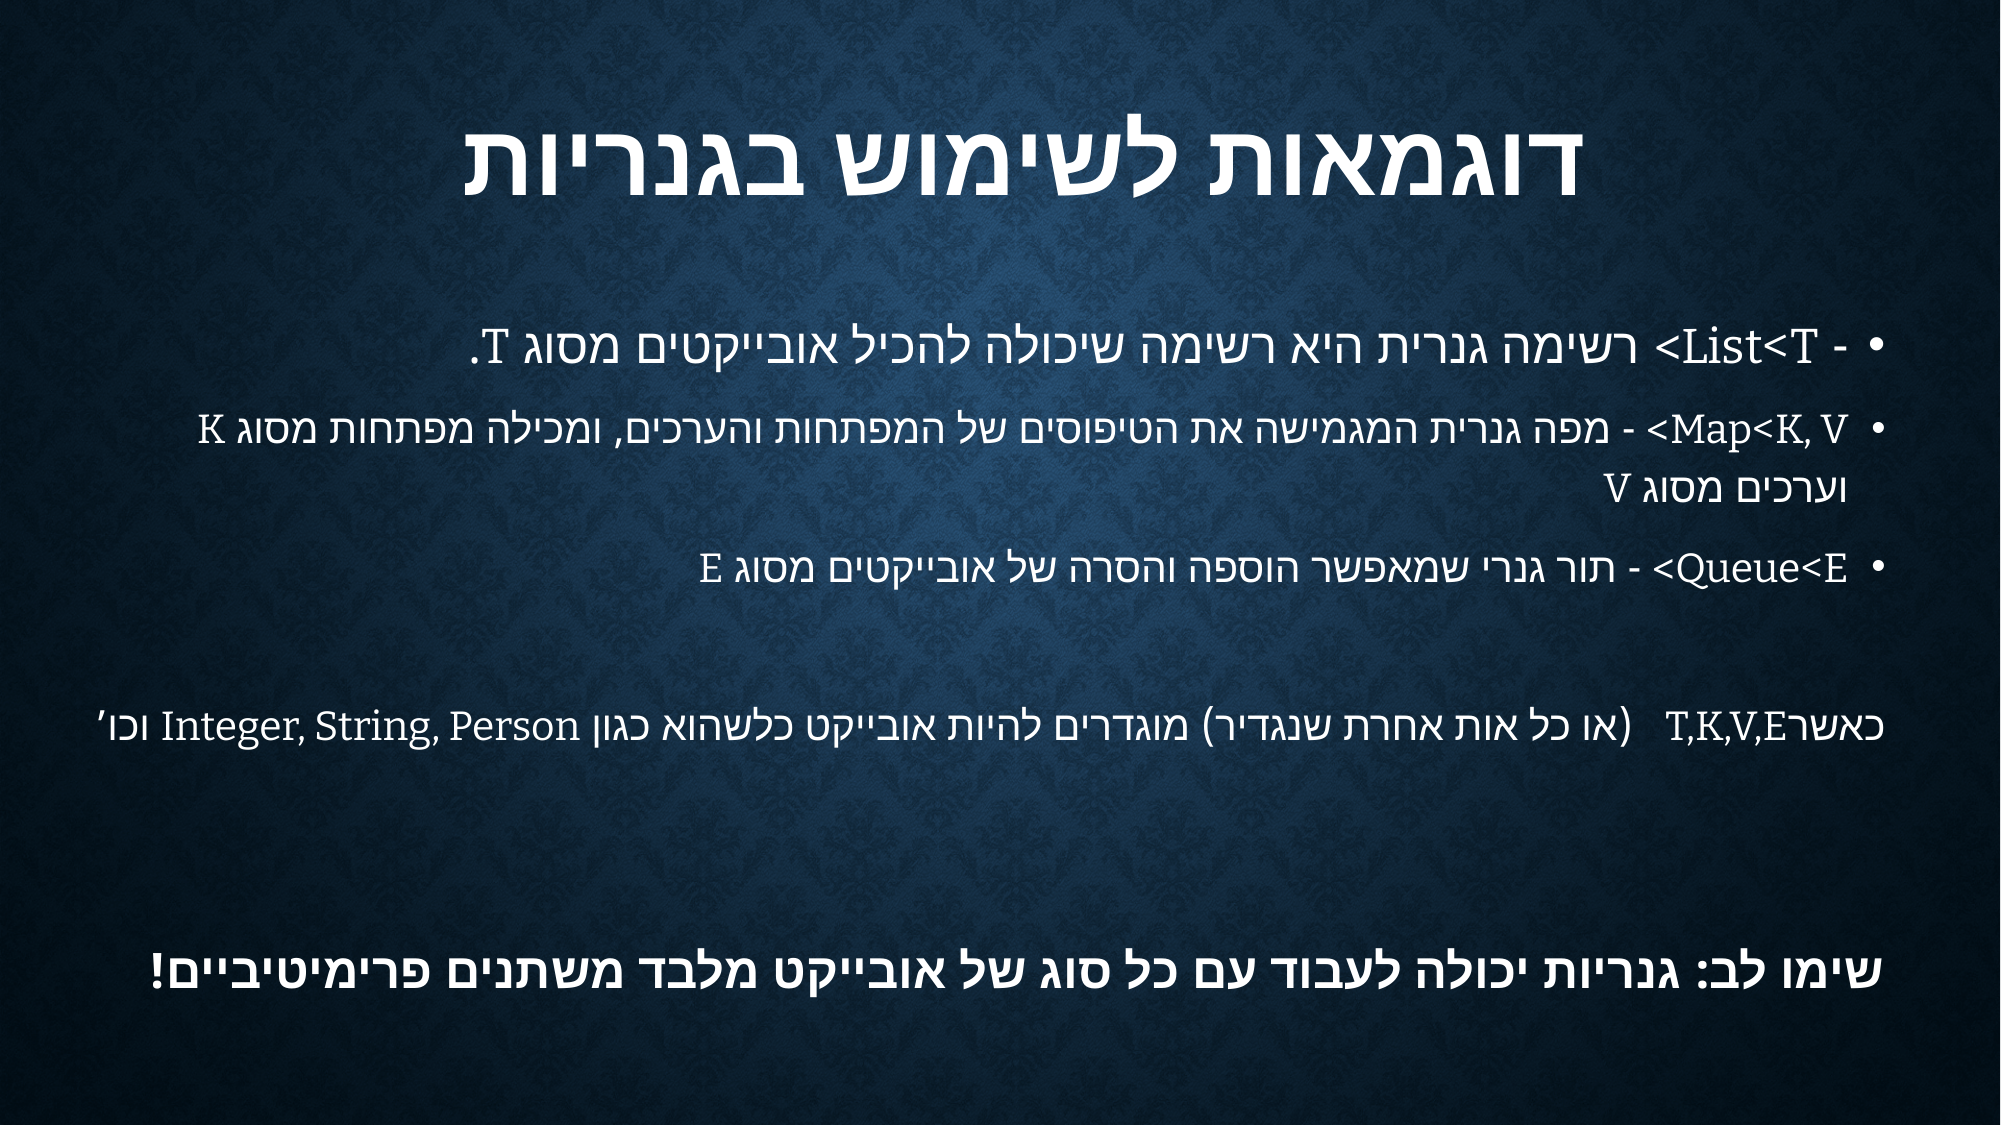

# דוגמאות לשימוש בגנריות
- List<T> רשימה גנרית היא רשימה שיכולה להכיל אובייקטים מסוג T.
Map<K, V> - מפה גנרית המגמישה את הטיפוסים של המפתחות והערכים, ומכילה מפתחות מסוג K וערכים מסוג V
Queue<E> - תור גנרי שמאפשר הוספה והסרה של אובייקטים מסוג E

כאשרT,K,V,E   (או כל אות אחרת שנגדיר) מוגדרים להיות אובייקט כלשהוא כגון Integer, String, Person וכו’

שימו לב: גנריות יכולה לעבוד עם כל סוג של אובייקט מלבד משתנים פרימיטיביים!